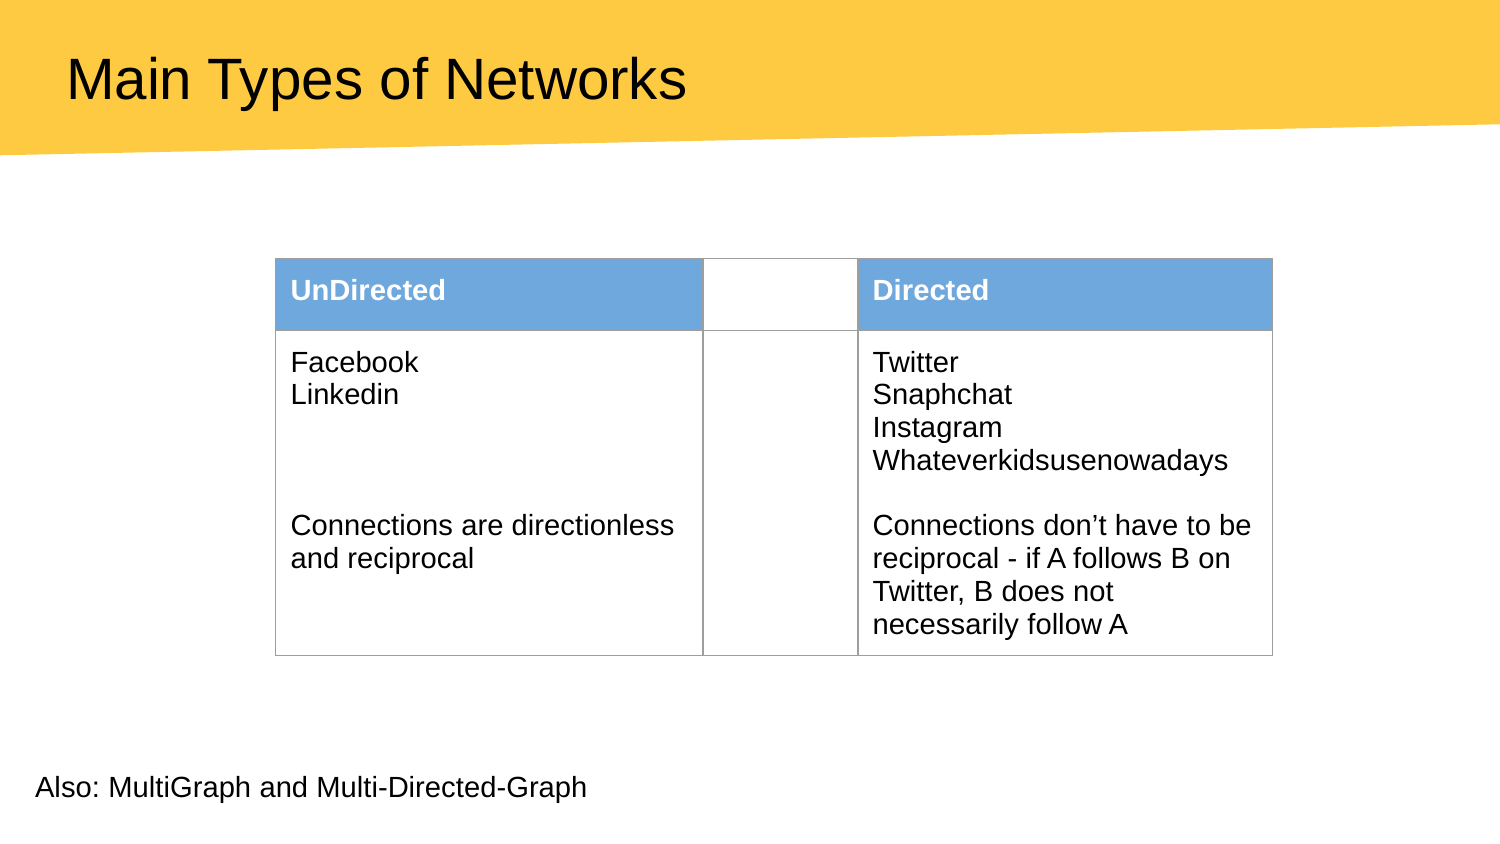

# Main Types of Networks
| UnDirected |  | Directed |
| --- | --- | --- |
| Facebook Linkedin Connections are directionless and reciprocal |  | Twitter Snaphchat Instagram Whateverkidsusenowadays Connections don’t have to be reciprocal - if A follows B on Twitter, B does not necessarily follow A |
Also: MultiGraph and Multi-Directed-Graph